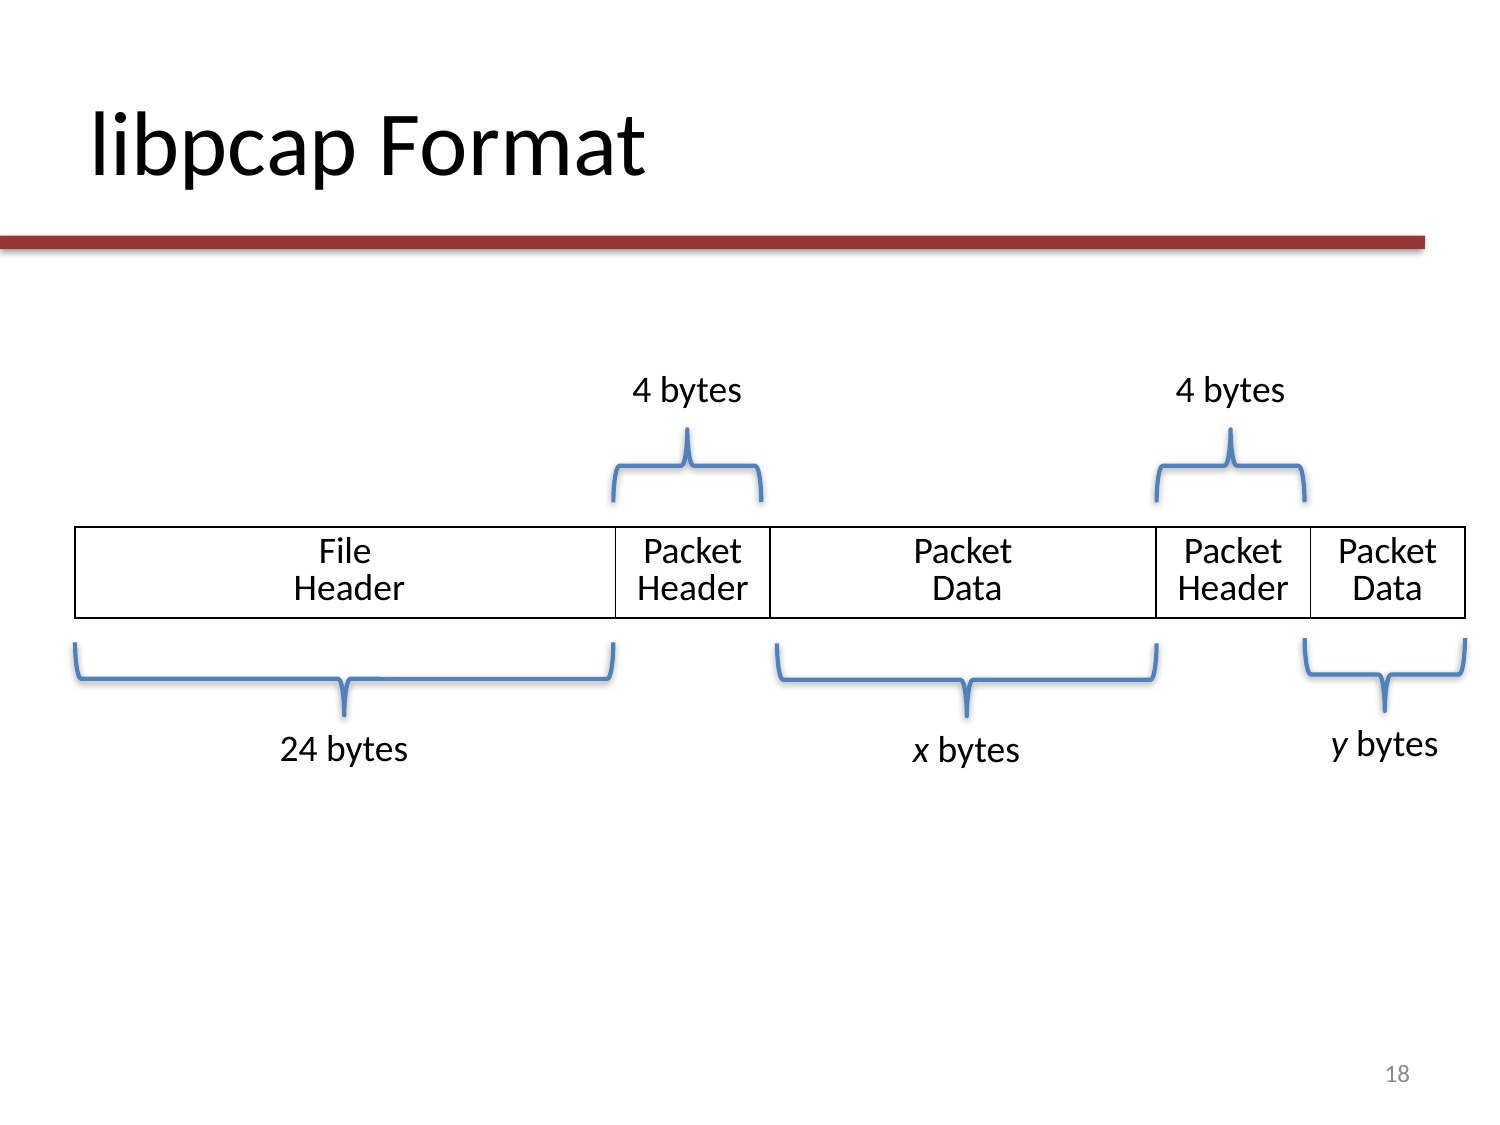

libpcap Format
4 bytes
4 bytes

| File Header | Packet Header | Packet Data | Packet Header | Packet Data |
| --- | --- | --- | --- | --- |

y bytes
24 bytes
x bytes
18